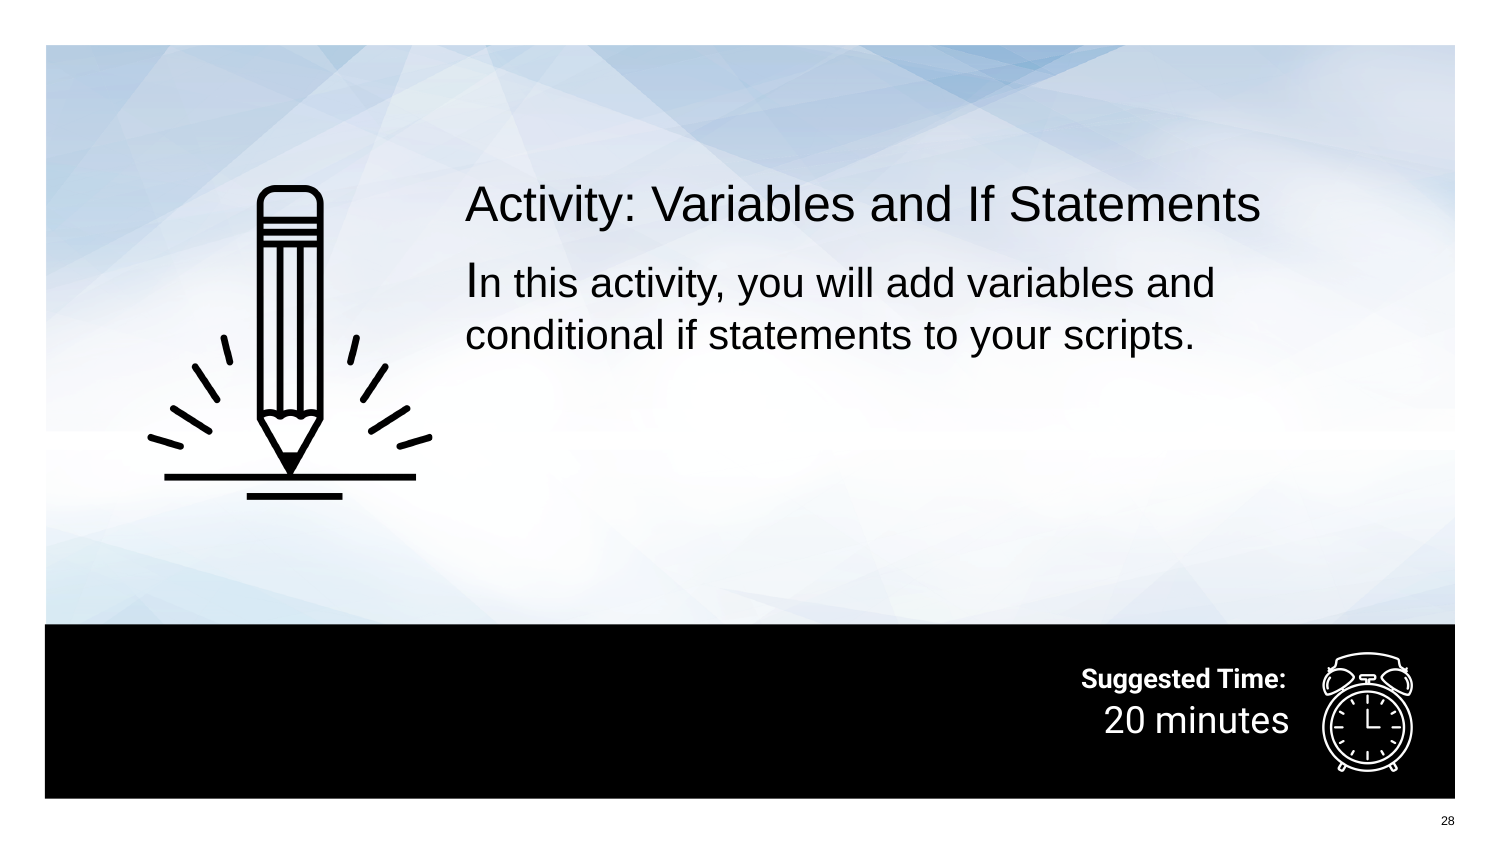

Activity: Variables and If Statements
In this activity, you will add variables and conditional if statements to your scripts.

# 20 minutes
28